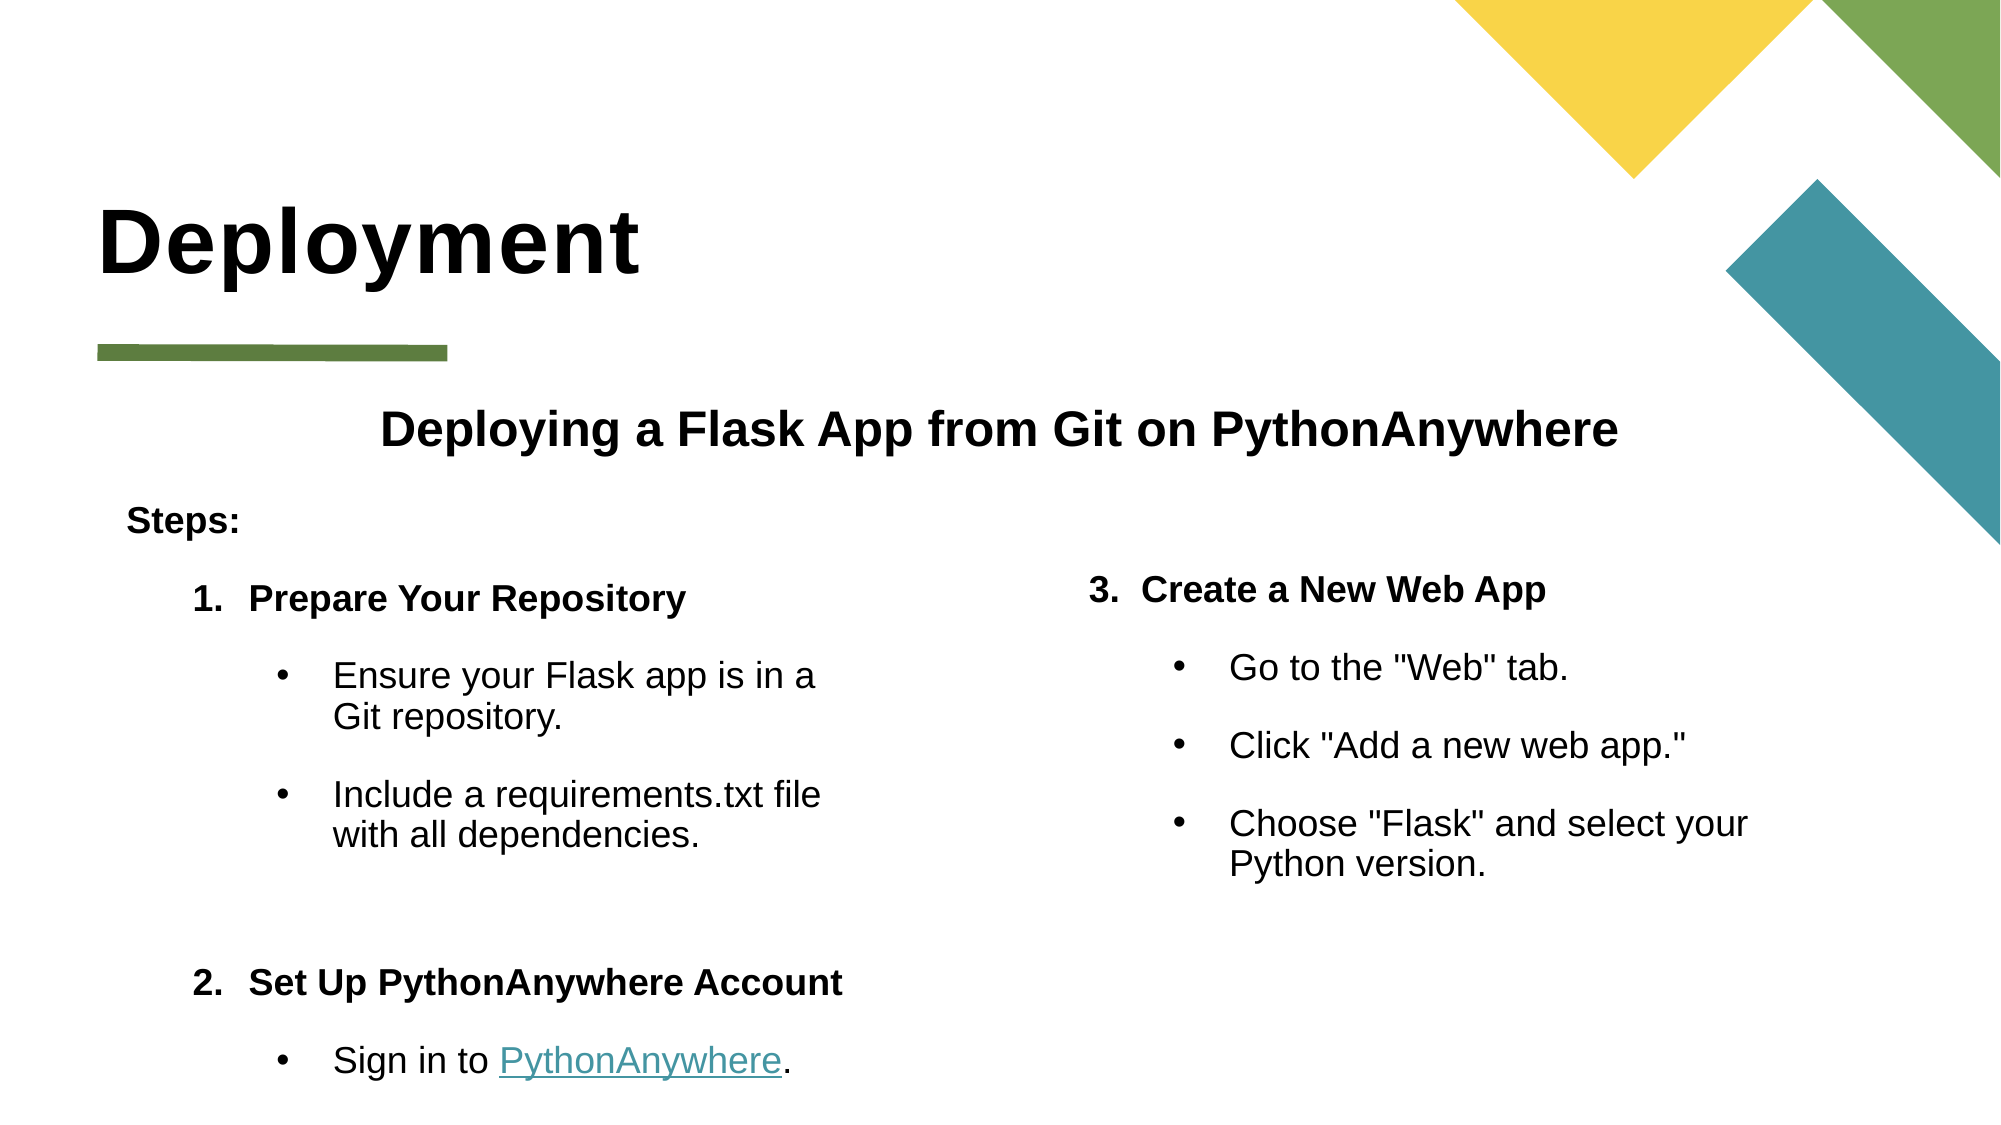

# Deployment
Deploying a Flask App from Git on PythonAnywhere
Steps:
Prepare Your Repository
Ensure your Flask app is in a Git repository.
Include a requirements.txt file with all dependencies.

Set Up PythonAnywhere Account
Sign in to PythonAnywhere.

3.  Create a New Web App
Go to the "Web" tab.
Click "Add a new web app."
Choose "Flask" and select your Python version.